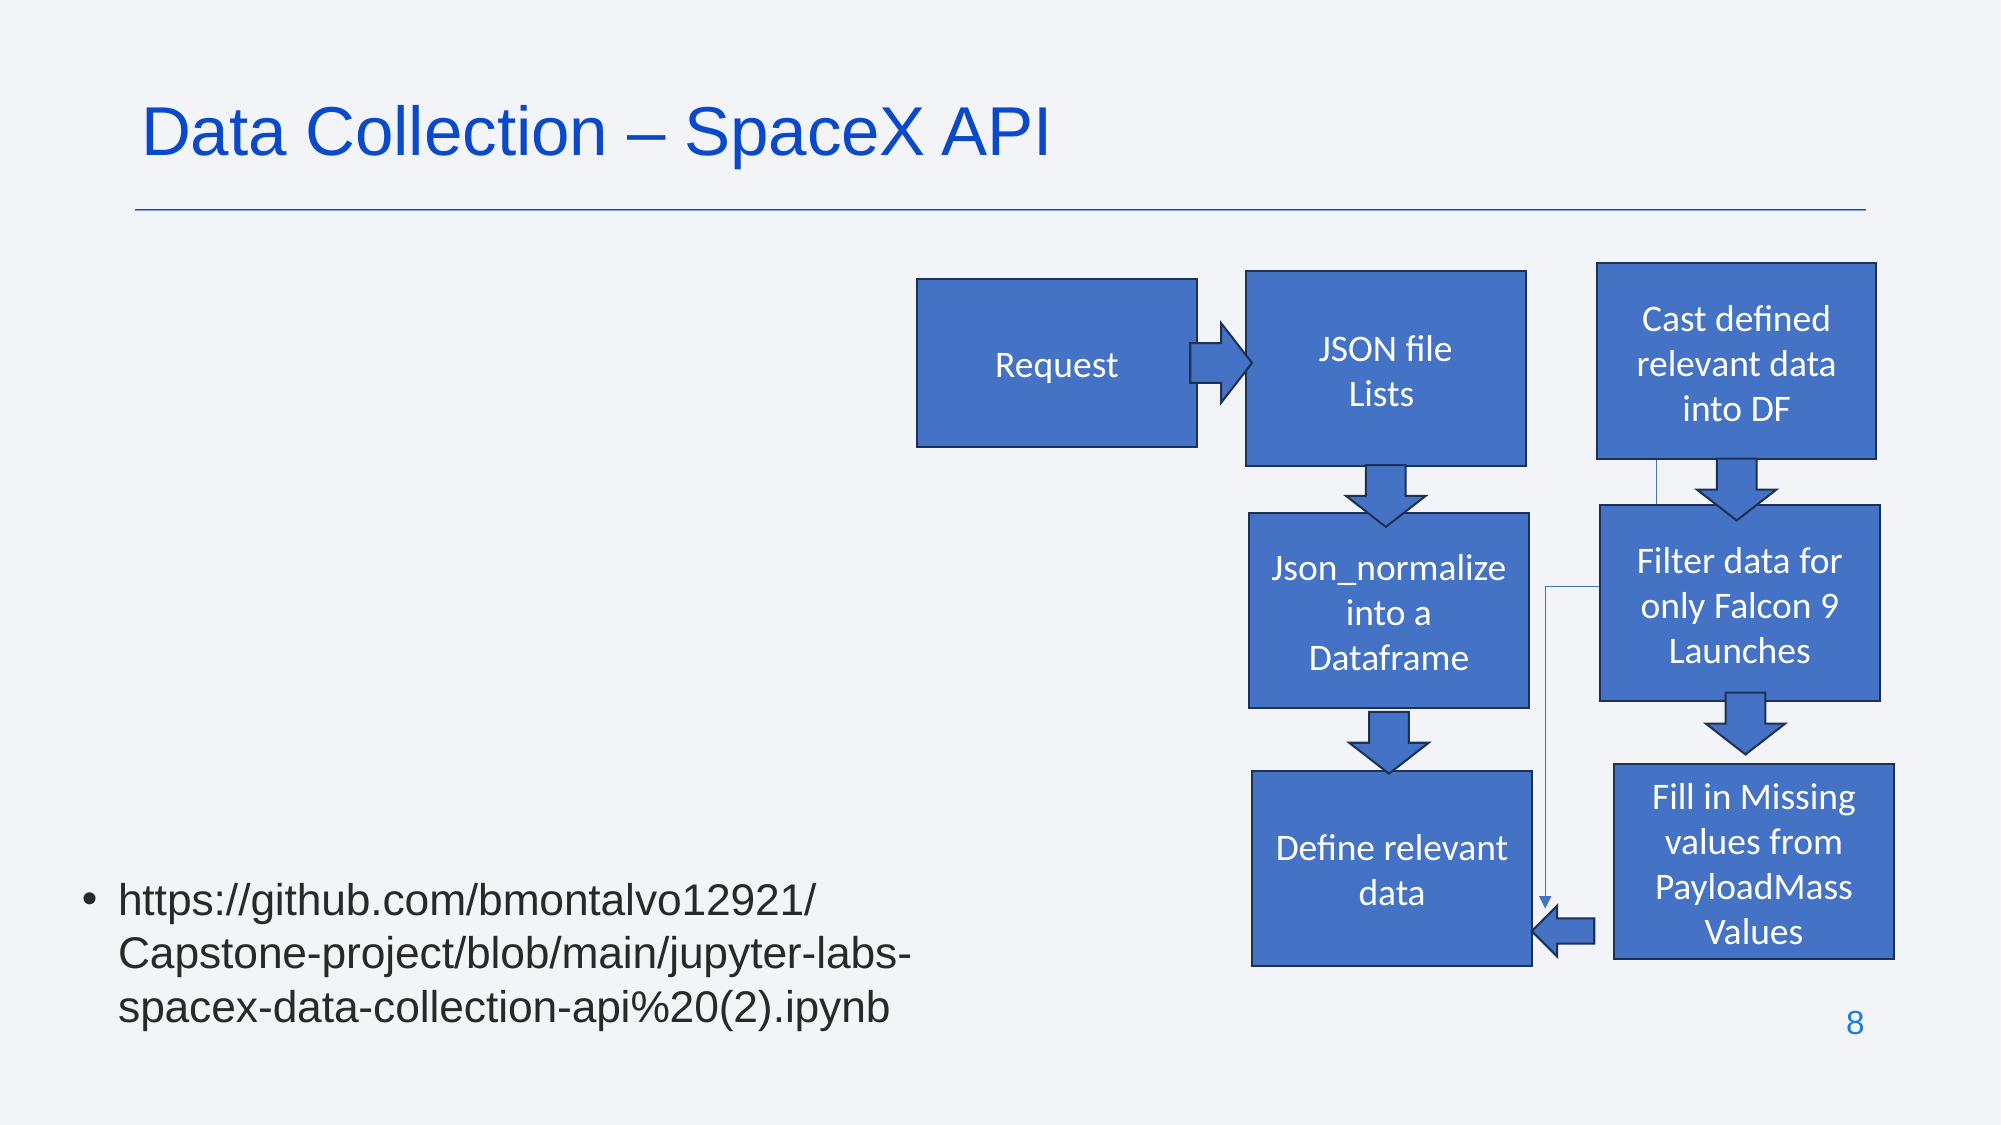

Data Collection – SpaceX API
Cast defined relevant data into DF
JSON file
Lists
Request

Filter data for only Falcon 9 Launches
Json_normalize into a Dataframe

Fill in Missing values from PayloadMass Values
Define relevant data

https://github.com/bmontalvo12921/Capstone-project/blob/main/jupyter-labs-spacex-data-collection-api%20(2).ipynb

8